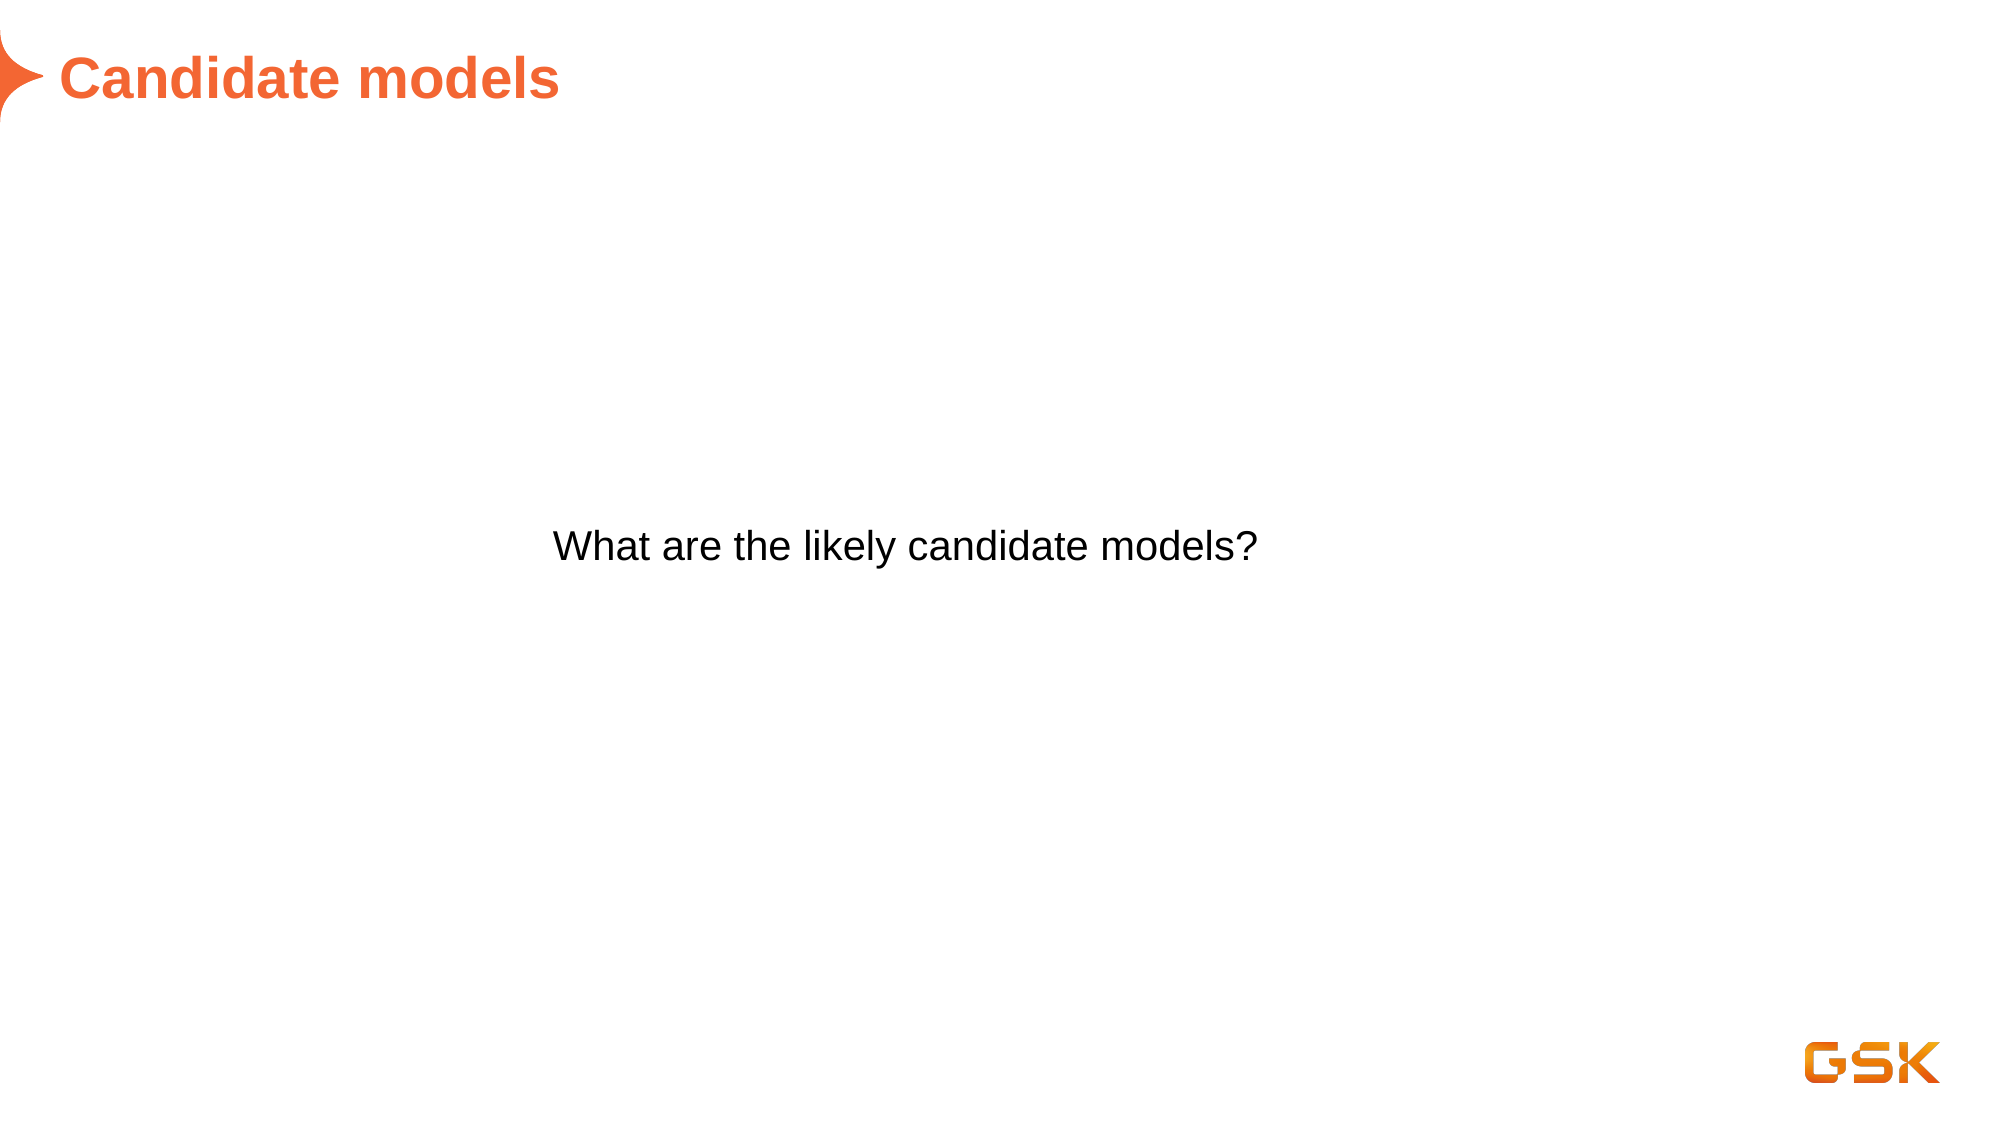

# Candidate models
What are the likely candidate models?